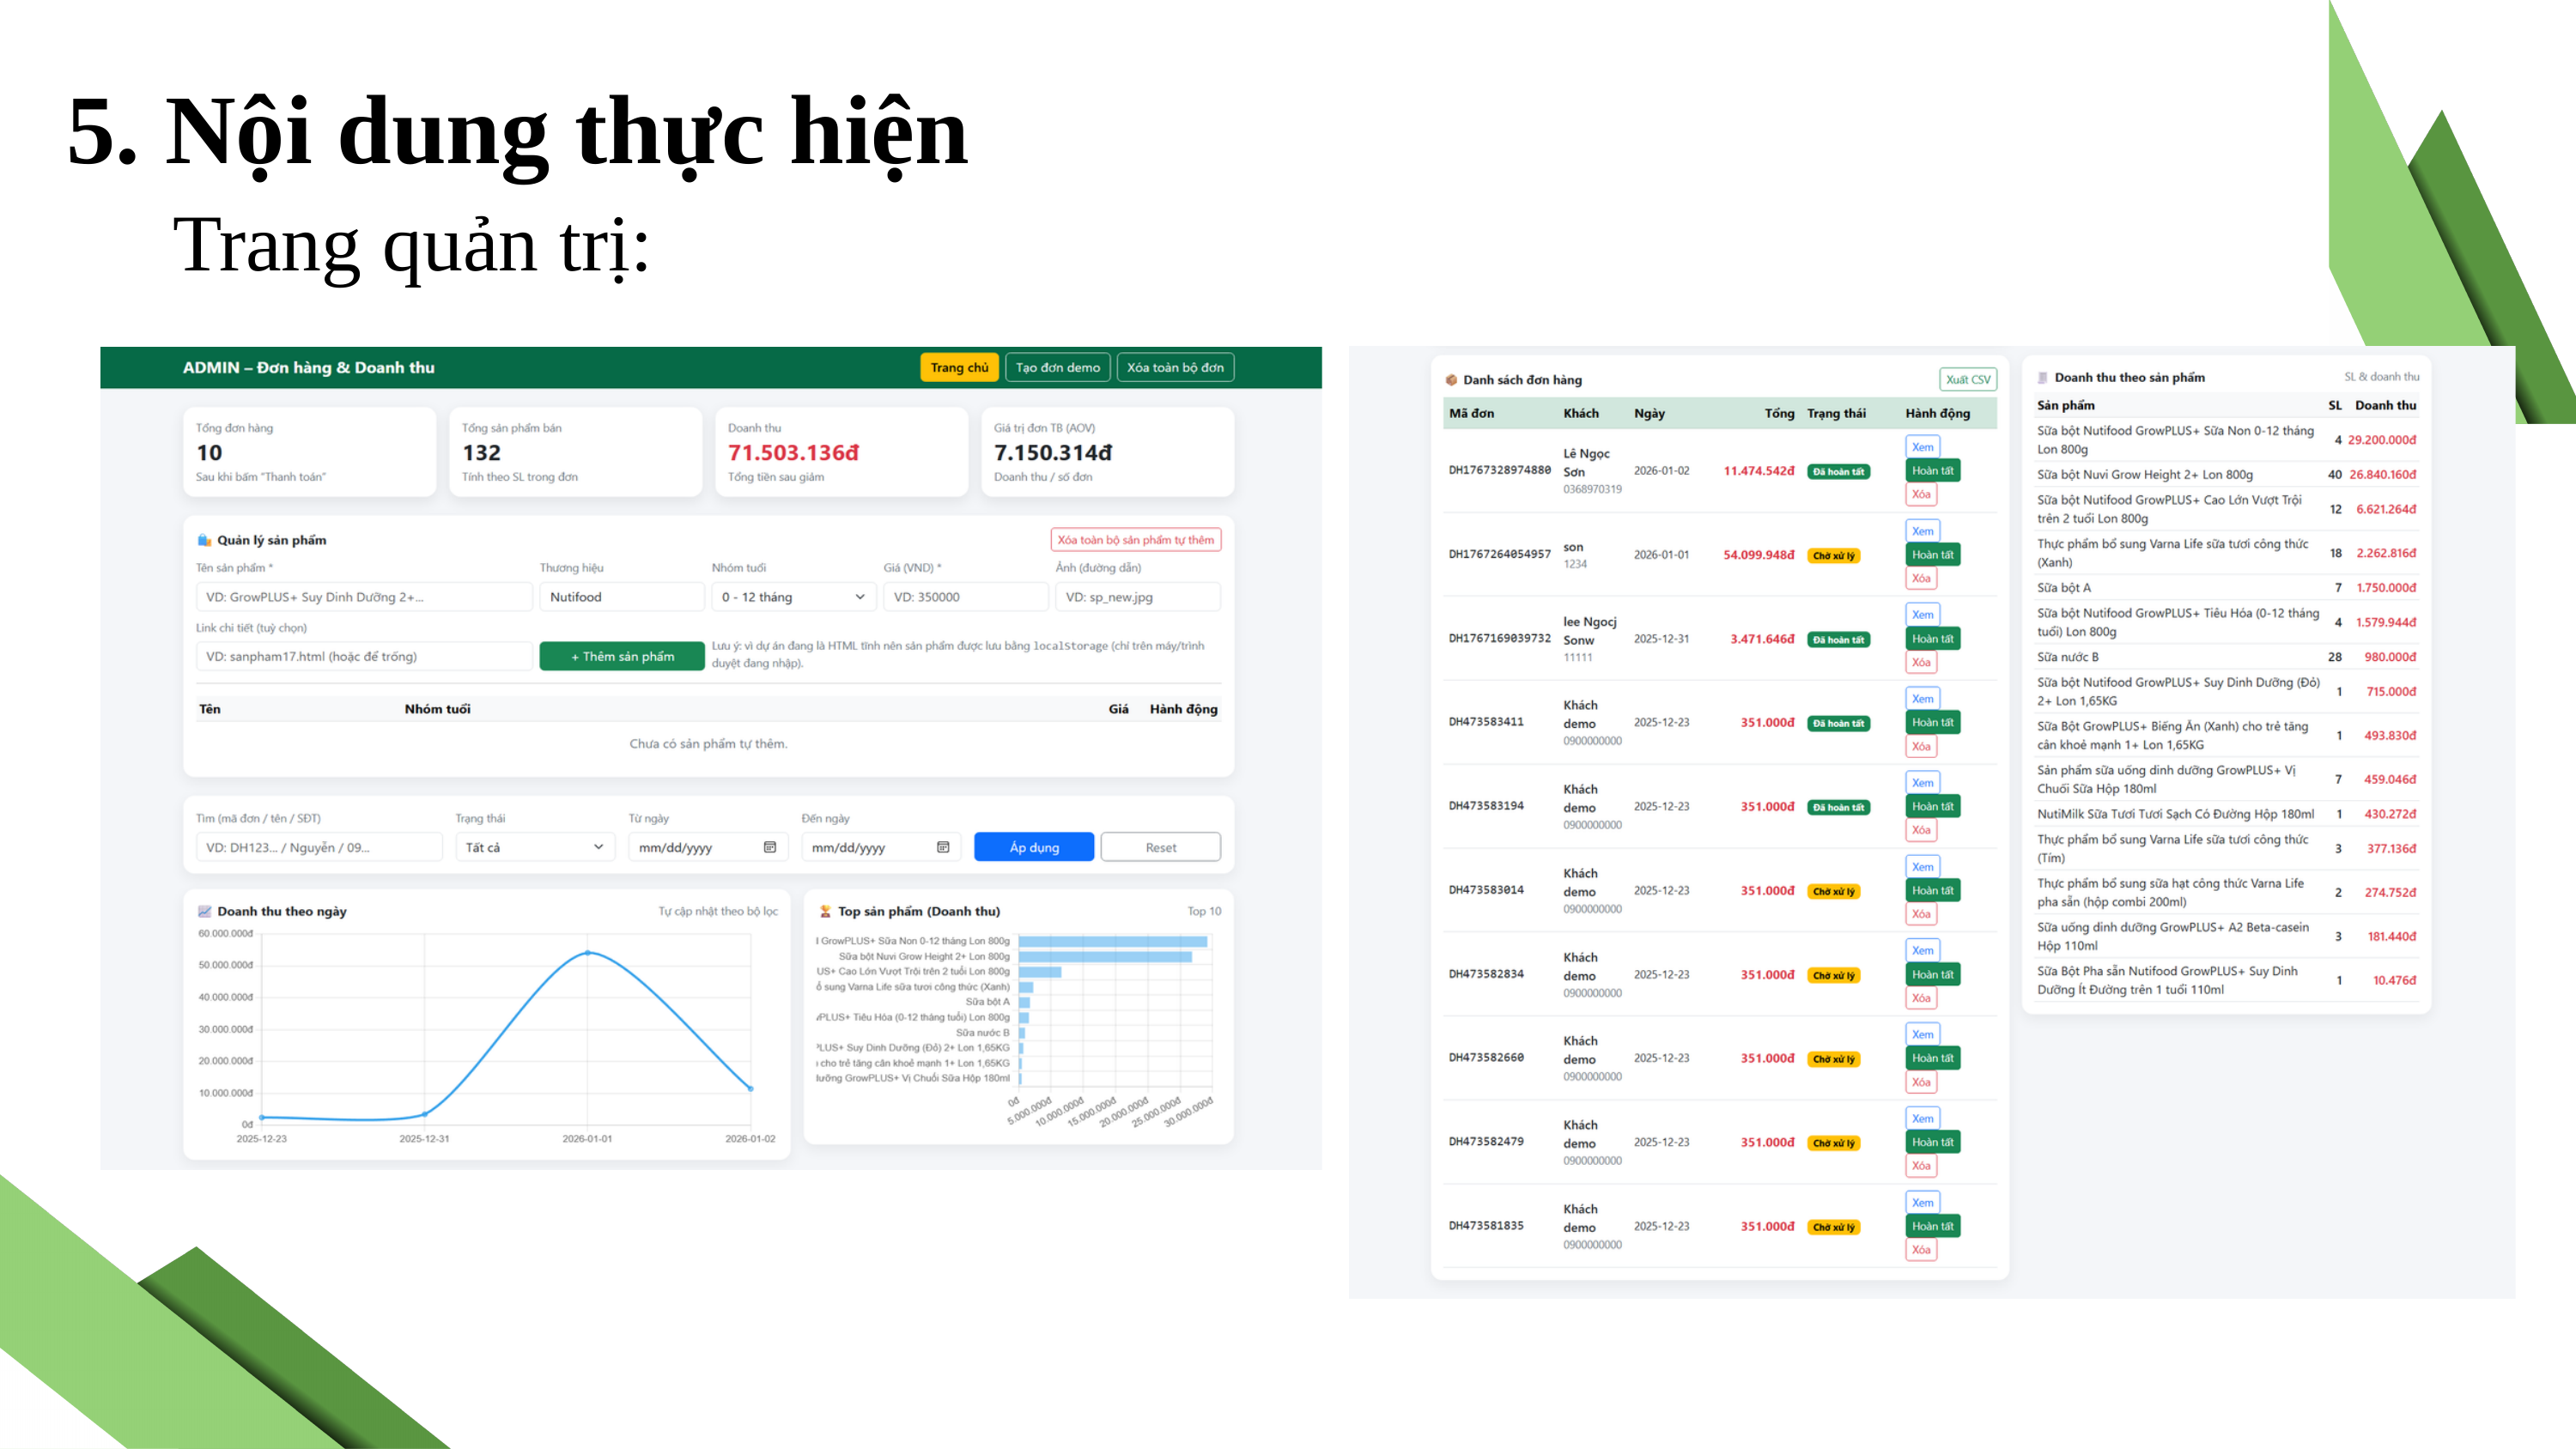

5. Nội dung thực hiện

Trang quản trị: